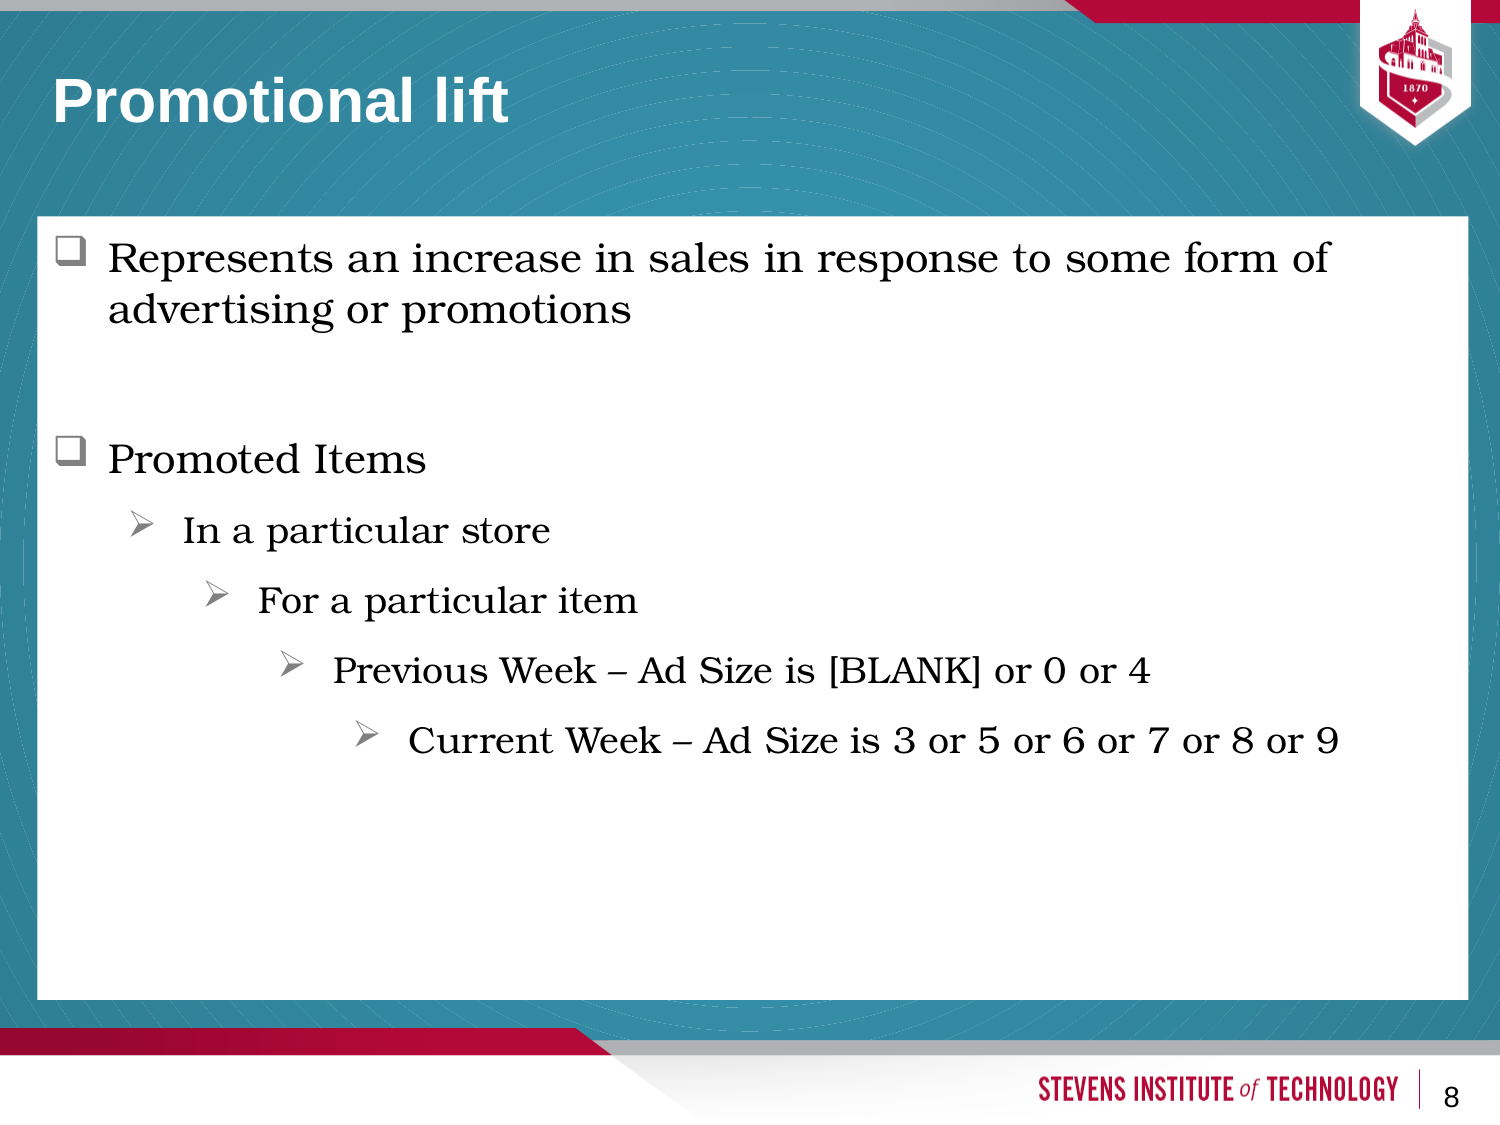

# Promotional lift
Represents an increase in sales in response to some form of advertising or promotions

Promoted Items
In a particular store
For a particular item
Previous Week – Ad Size is [BLANK] or 0 or 4
Current Week – Ad Size is 3 or 5 or 6 or 7 or 8 or 9

8